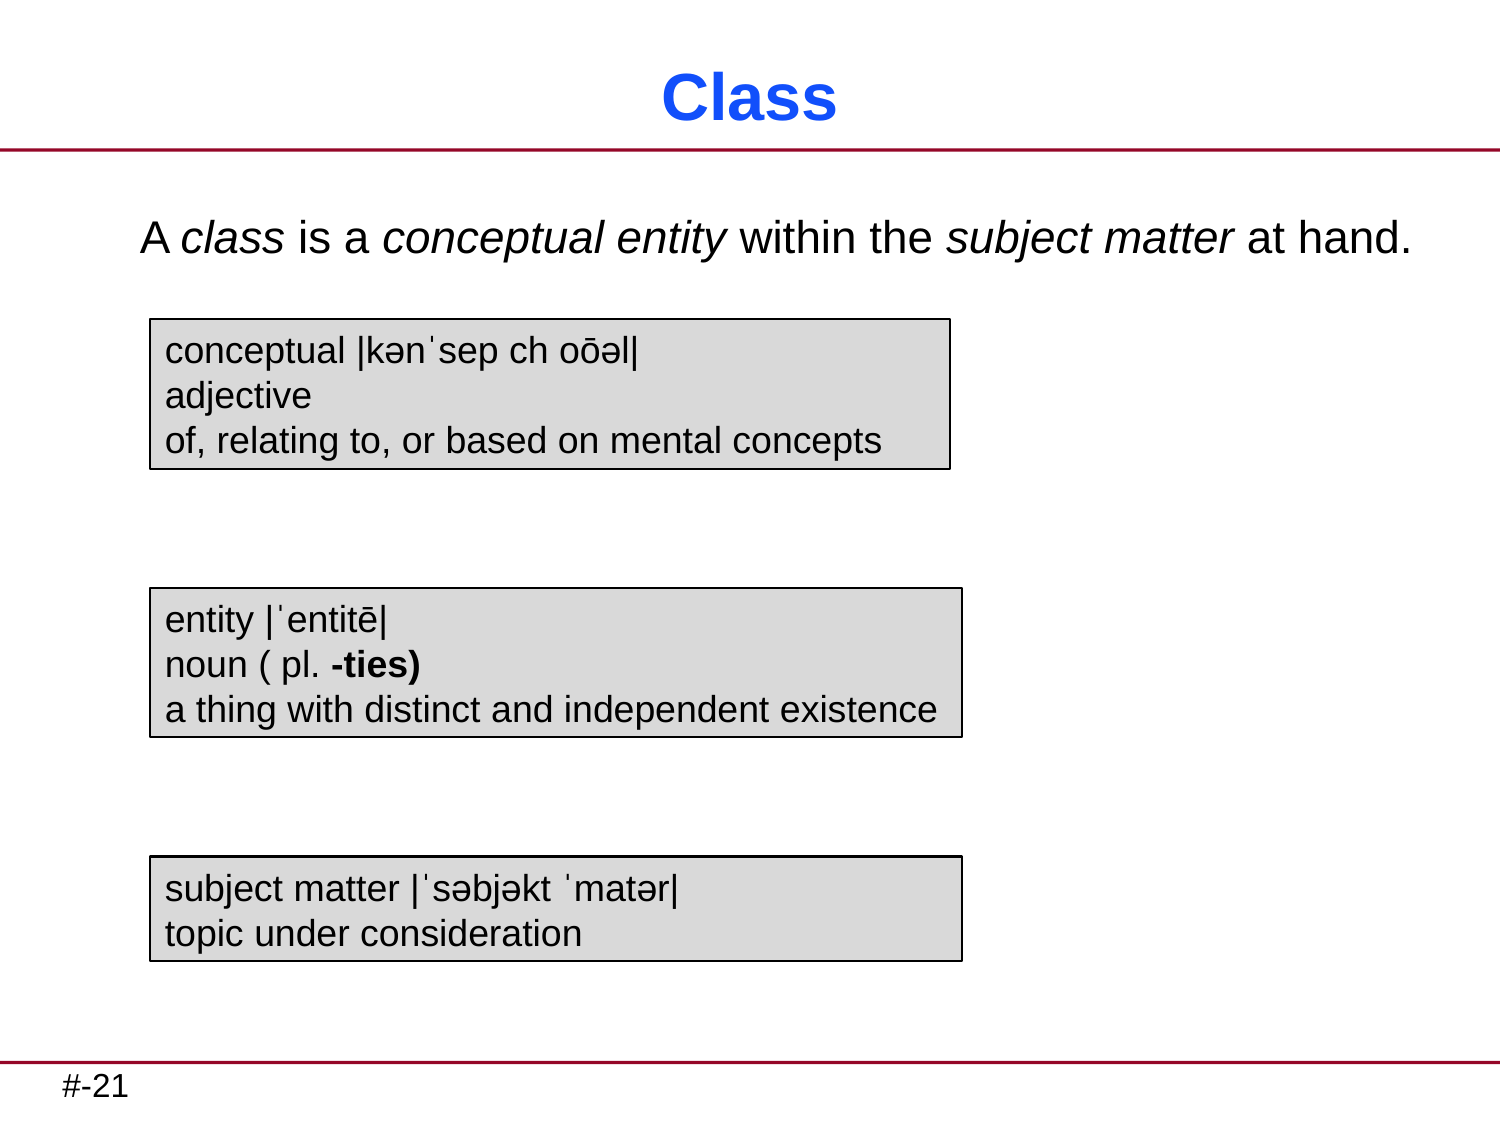

# Class
A class is a conceptual entity within the subject matter at hand.

conceptual |kənˈsep ch oōəl|
adjective
of, relating to, or based on mental concepts
entity |ˈentitē|
noun ( pl. -ties)
a thing with distinct and independent existence
subject matter |ˈsəbjəkt ˈmatər|
topic under consideration